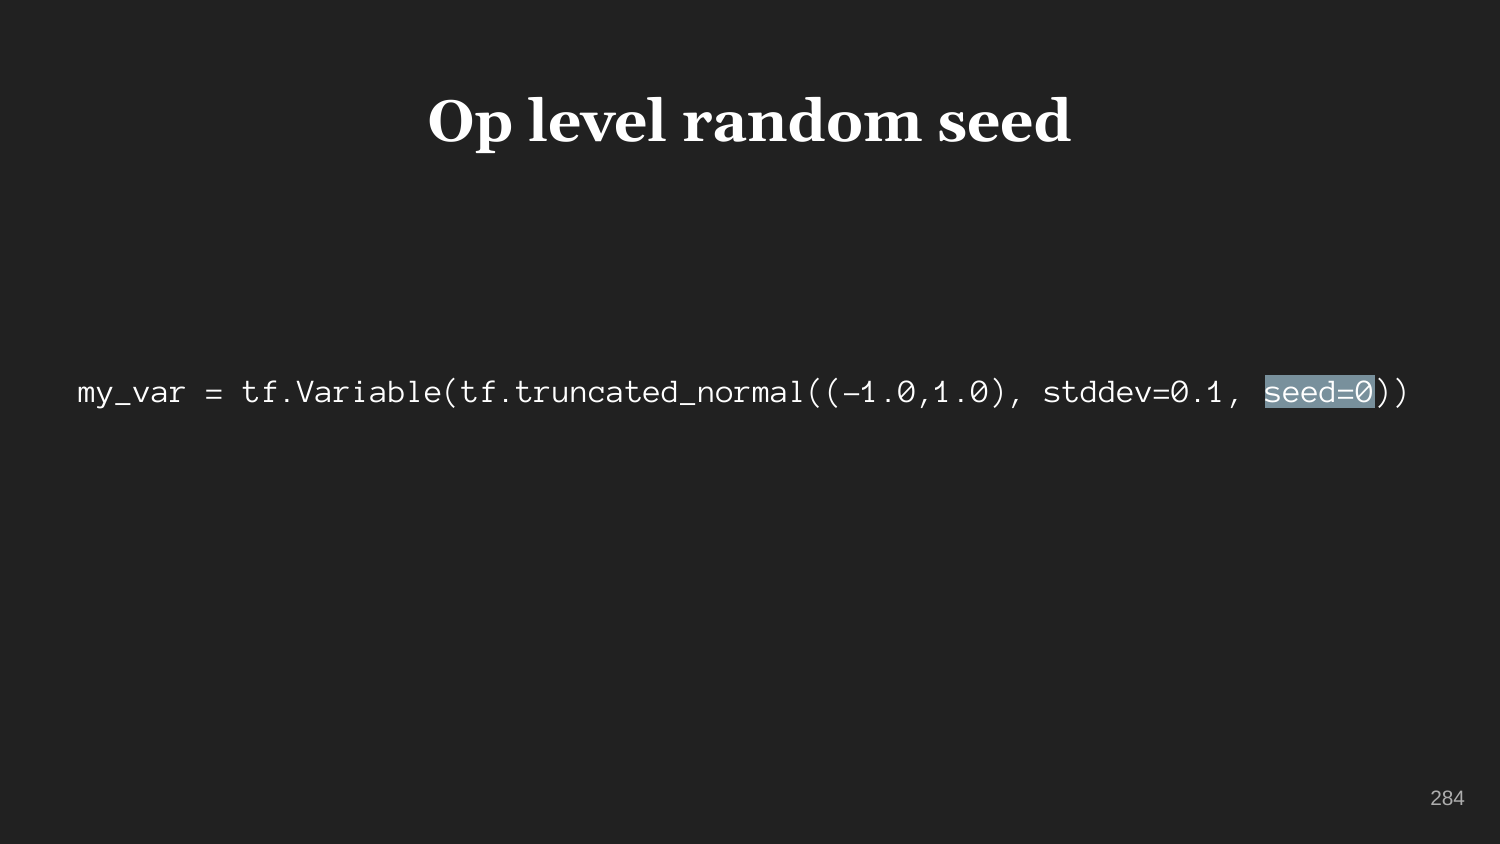

Op level random seed
# my_var = tf.Variable(tf.truncated_normal((-1.0,1.0), stddev=0.1, seed=0))
284